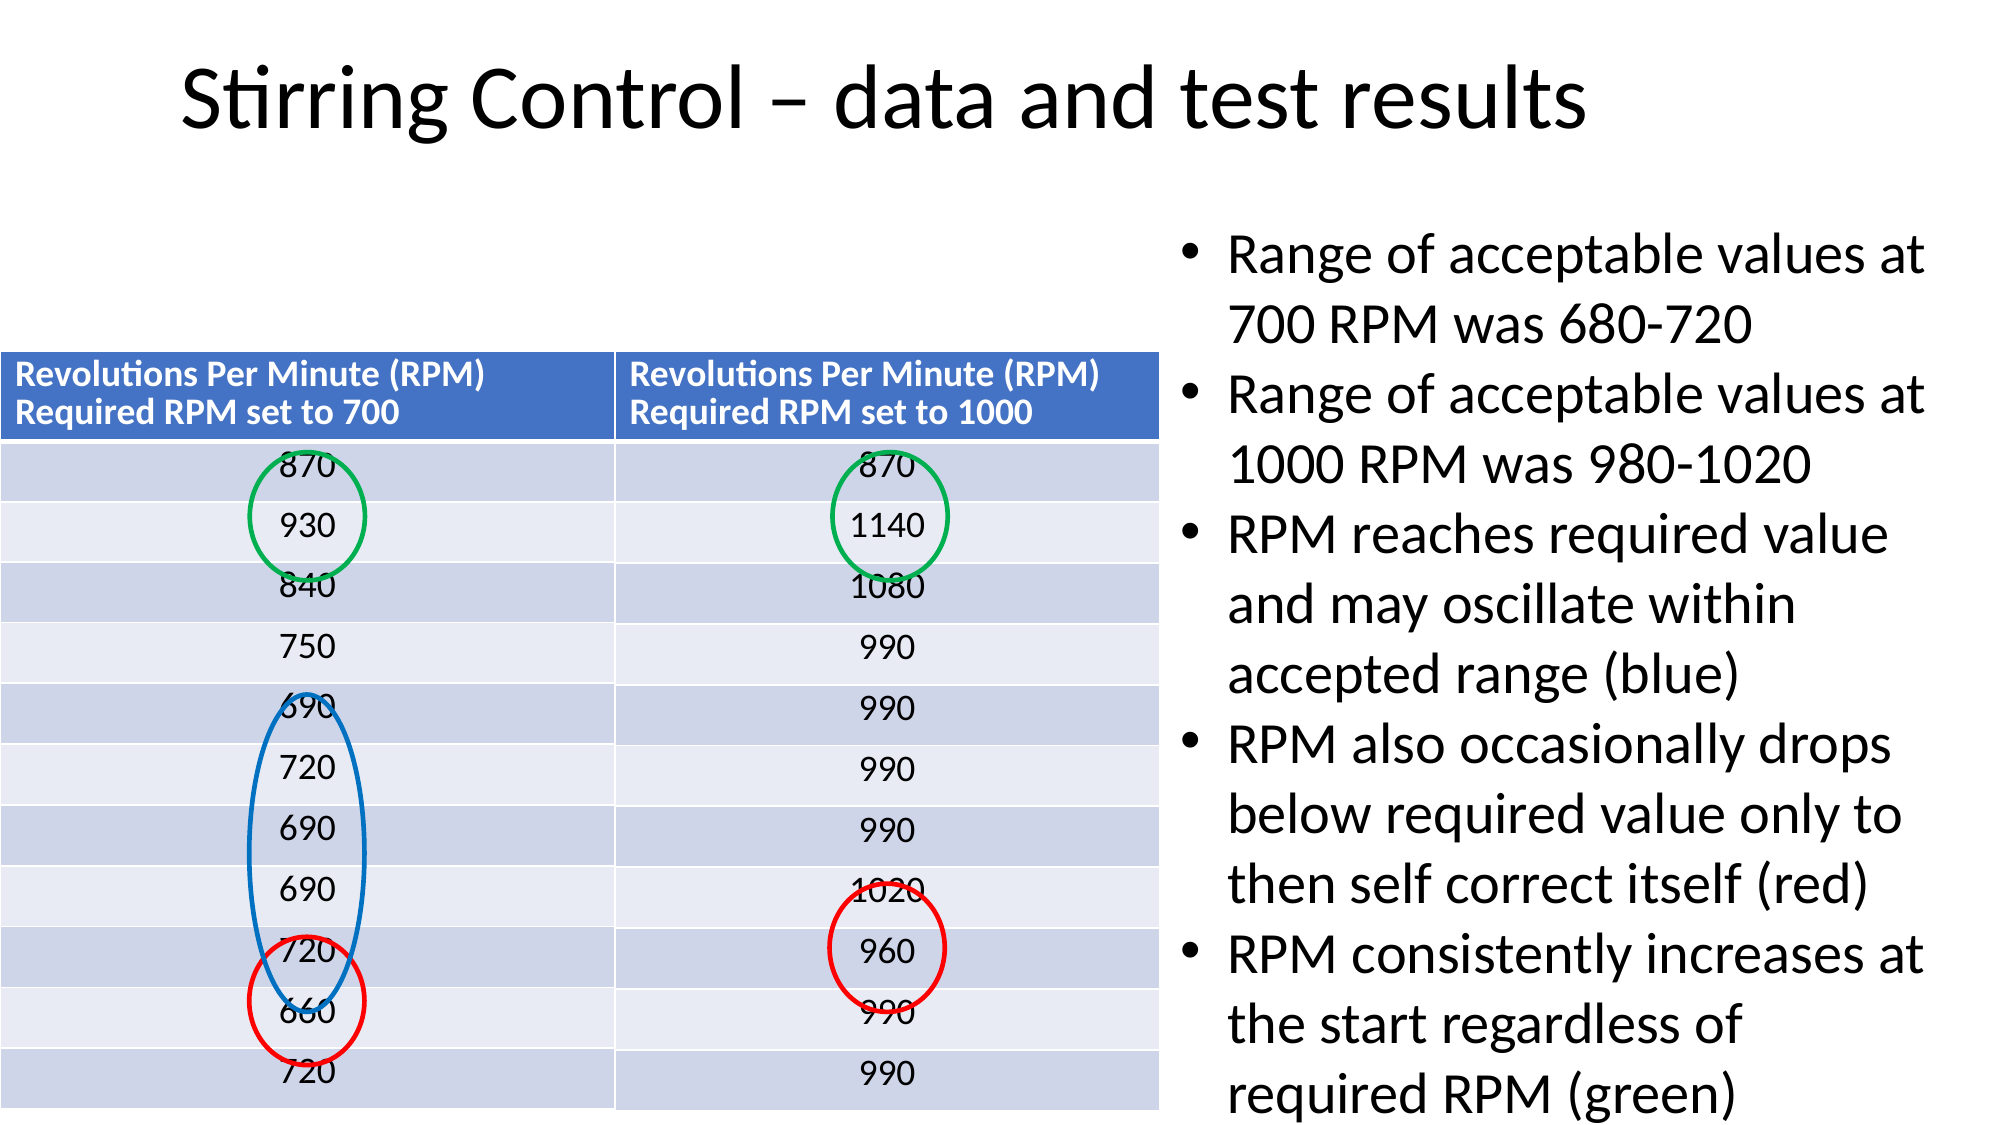

# Stirring Control – data and test results
Range of acceptable values at 700 RPM was 680-720
Range of acceptable values at 1000 RPM was 980-1020
RPM reaches required value and may oscillate within accepted range (blue)
RPM also occasionally drops below required value only to then self correct itself (red)
RPM consistently increases at the start regardless of required RPM (green)
| Revolutions Per Minute (RPM) Required RPM set to 700 |
| --- |
| 870 |
| 930 |
| 840 |
| 750 |
| 690 |
| 720 |
| 690 |
| 690 |
| 720 |
| 660 |
| 720 |
| Revolutions Per Minute (RPM) Required RPM set to 1000 |
| --- |
| 870 |
| 1140 |
| 1080 |
| 990 |
| 990 |
| 990 |
| 990 |
| 1020 |
| 960 |
| 990 |
| 990 |